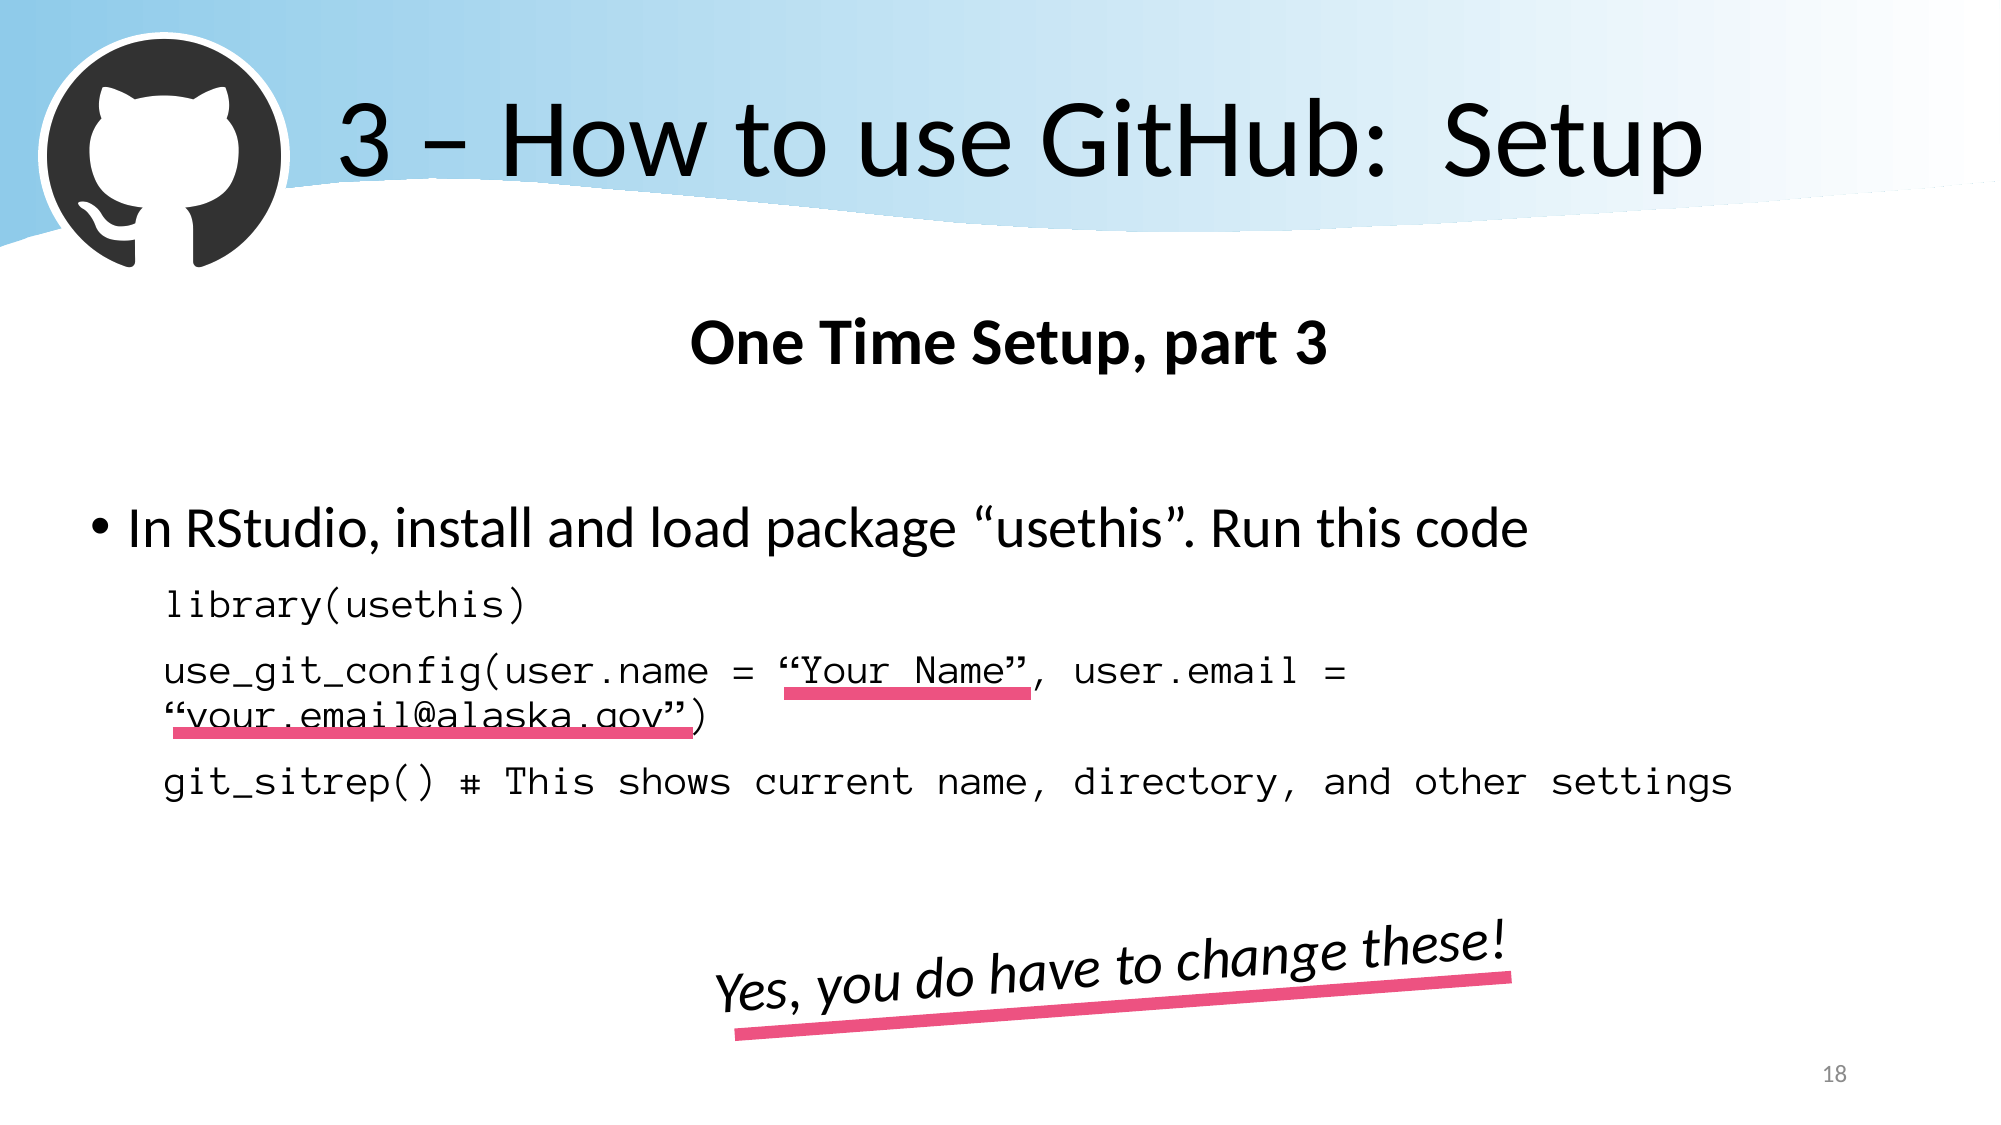

# 3 – How to use GitHub:  Setup
One Time Setup, part 3

In RStudio, install and load package “usethis”. Run this code
	library(usethis)
	use_git_config(user.name = “Your Name”, user.email = “your.email@alaska.gov”)
	git_sitrep() # This shows current name, directory, and other settings

Yes, you do have to change these!
18